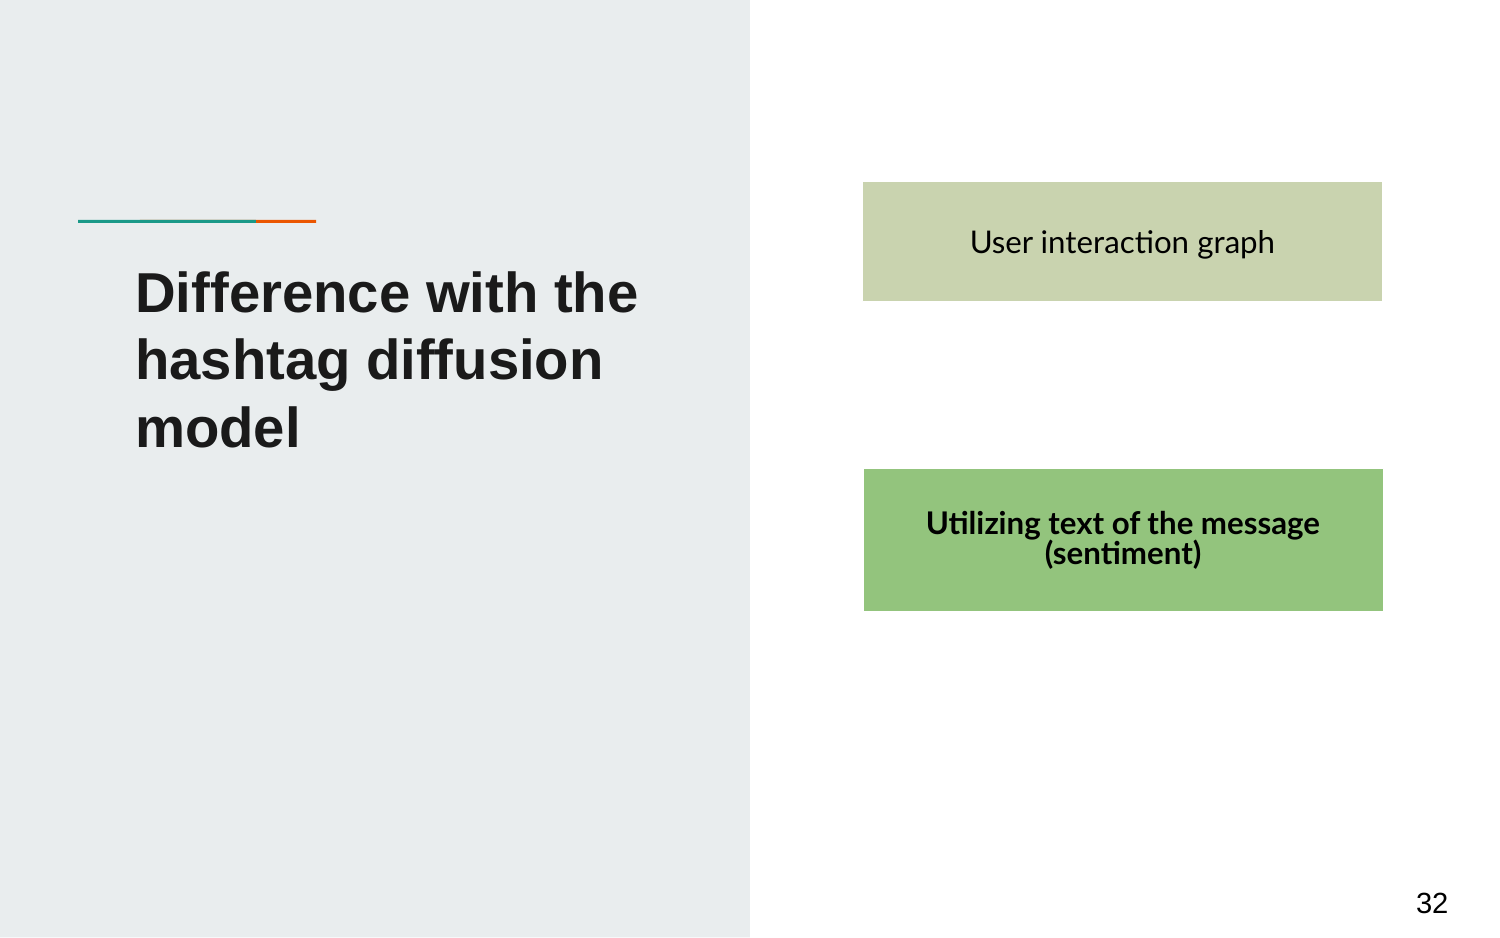

User interaction graph
# Difference with the hashtag diffusion model

Utilizing text of the message (sentiment)

32